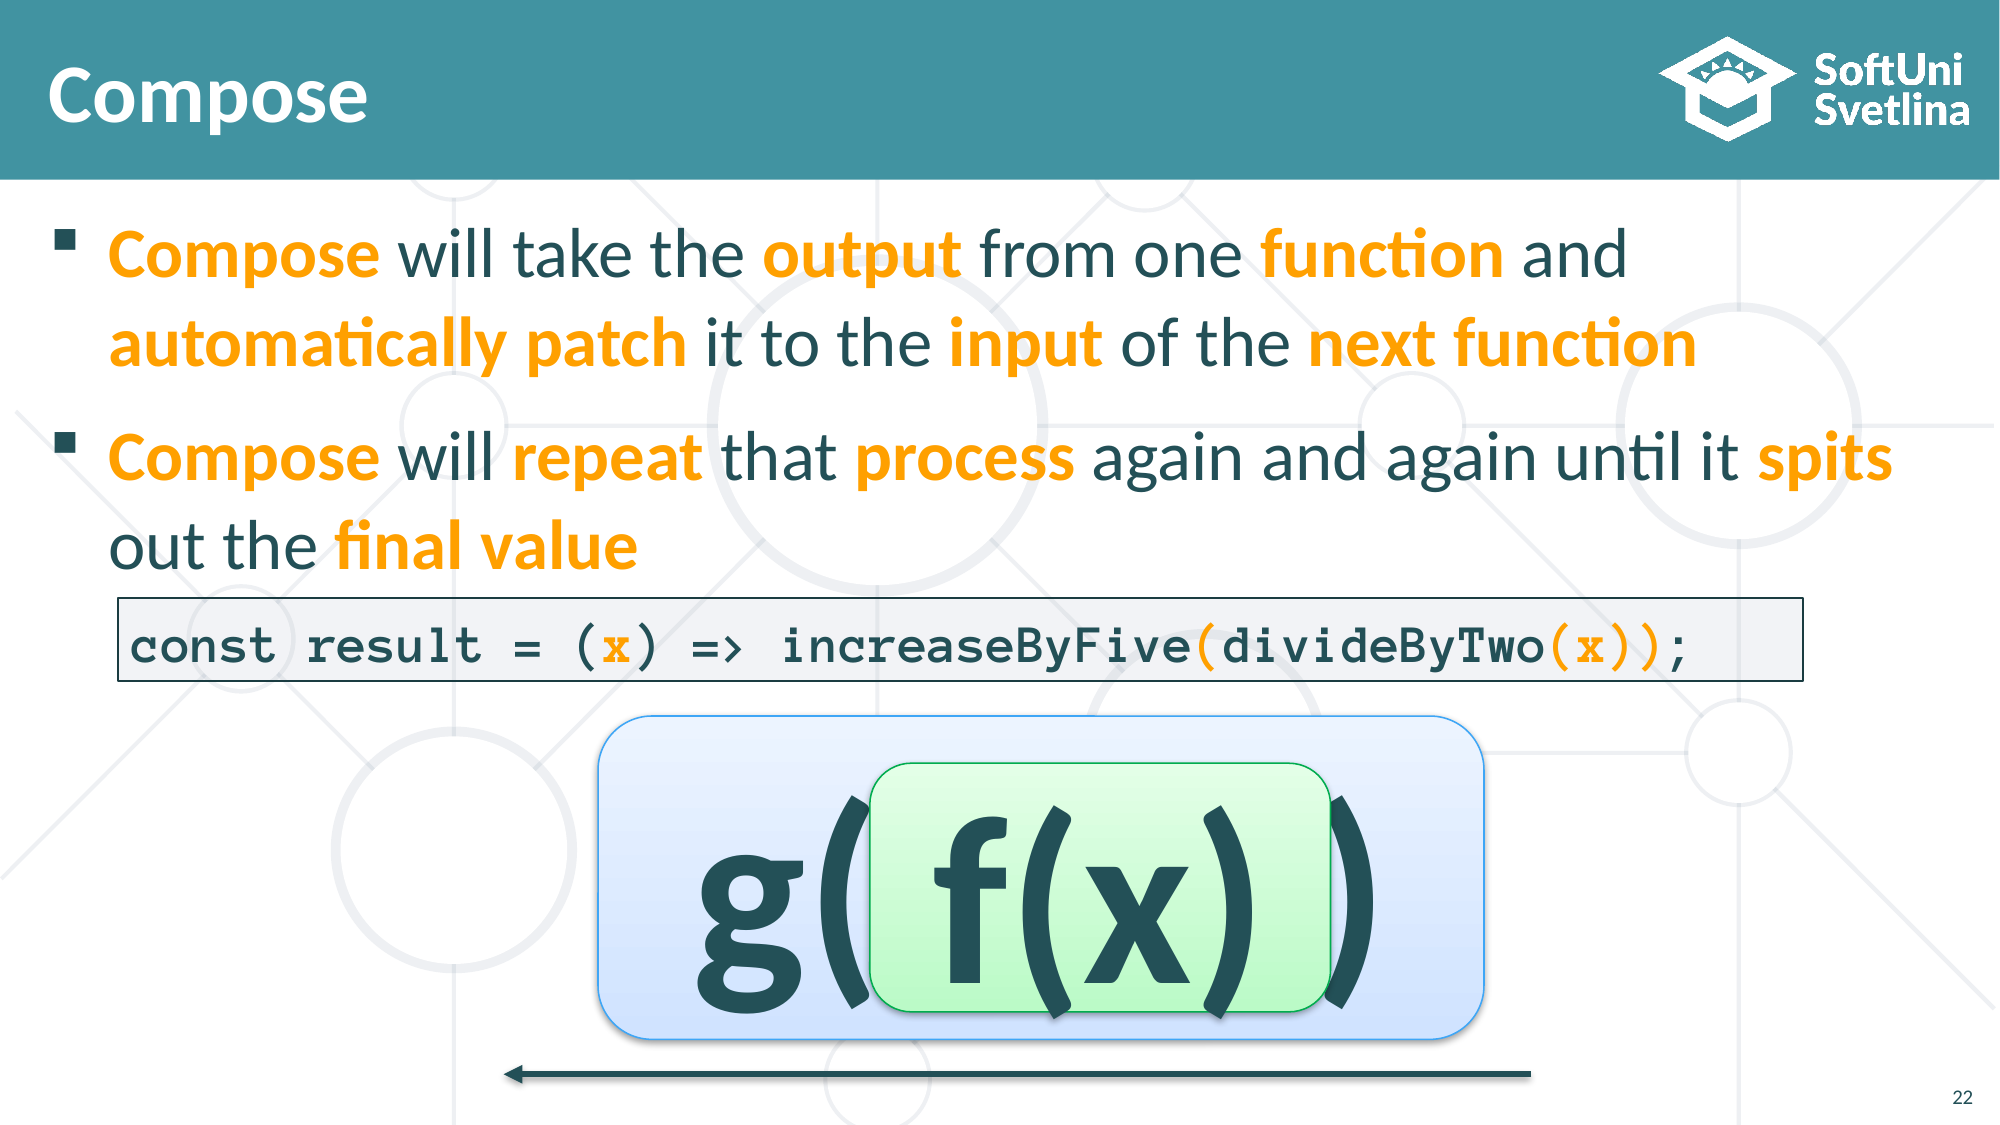

# Compose
Compose will take the output from one function and automatically patch it to the input of the next function
Compose will repeat that process again and again until it spits out the final value
const result = (x) => increaseByFive(divideByTwo(x));
g(        )
f(x)
22